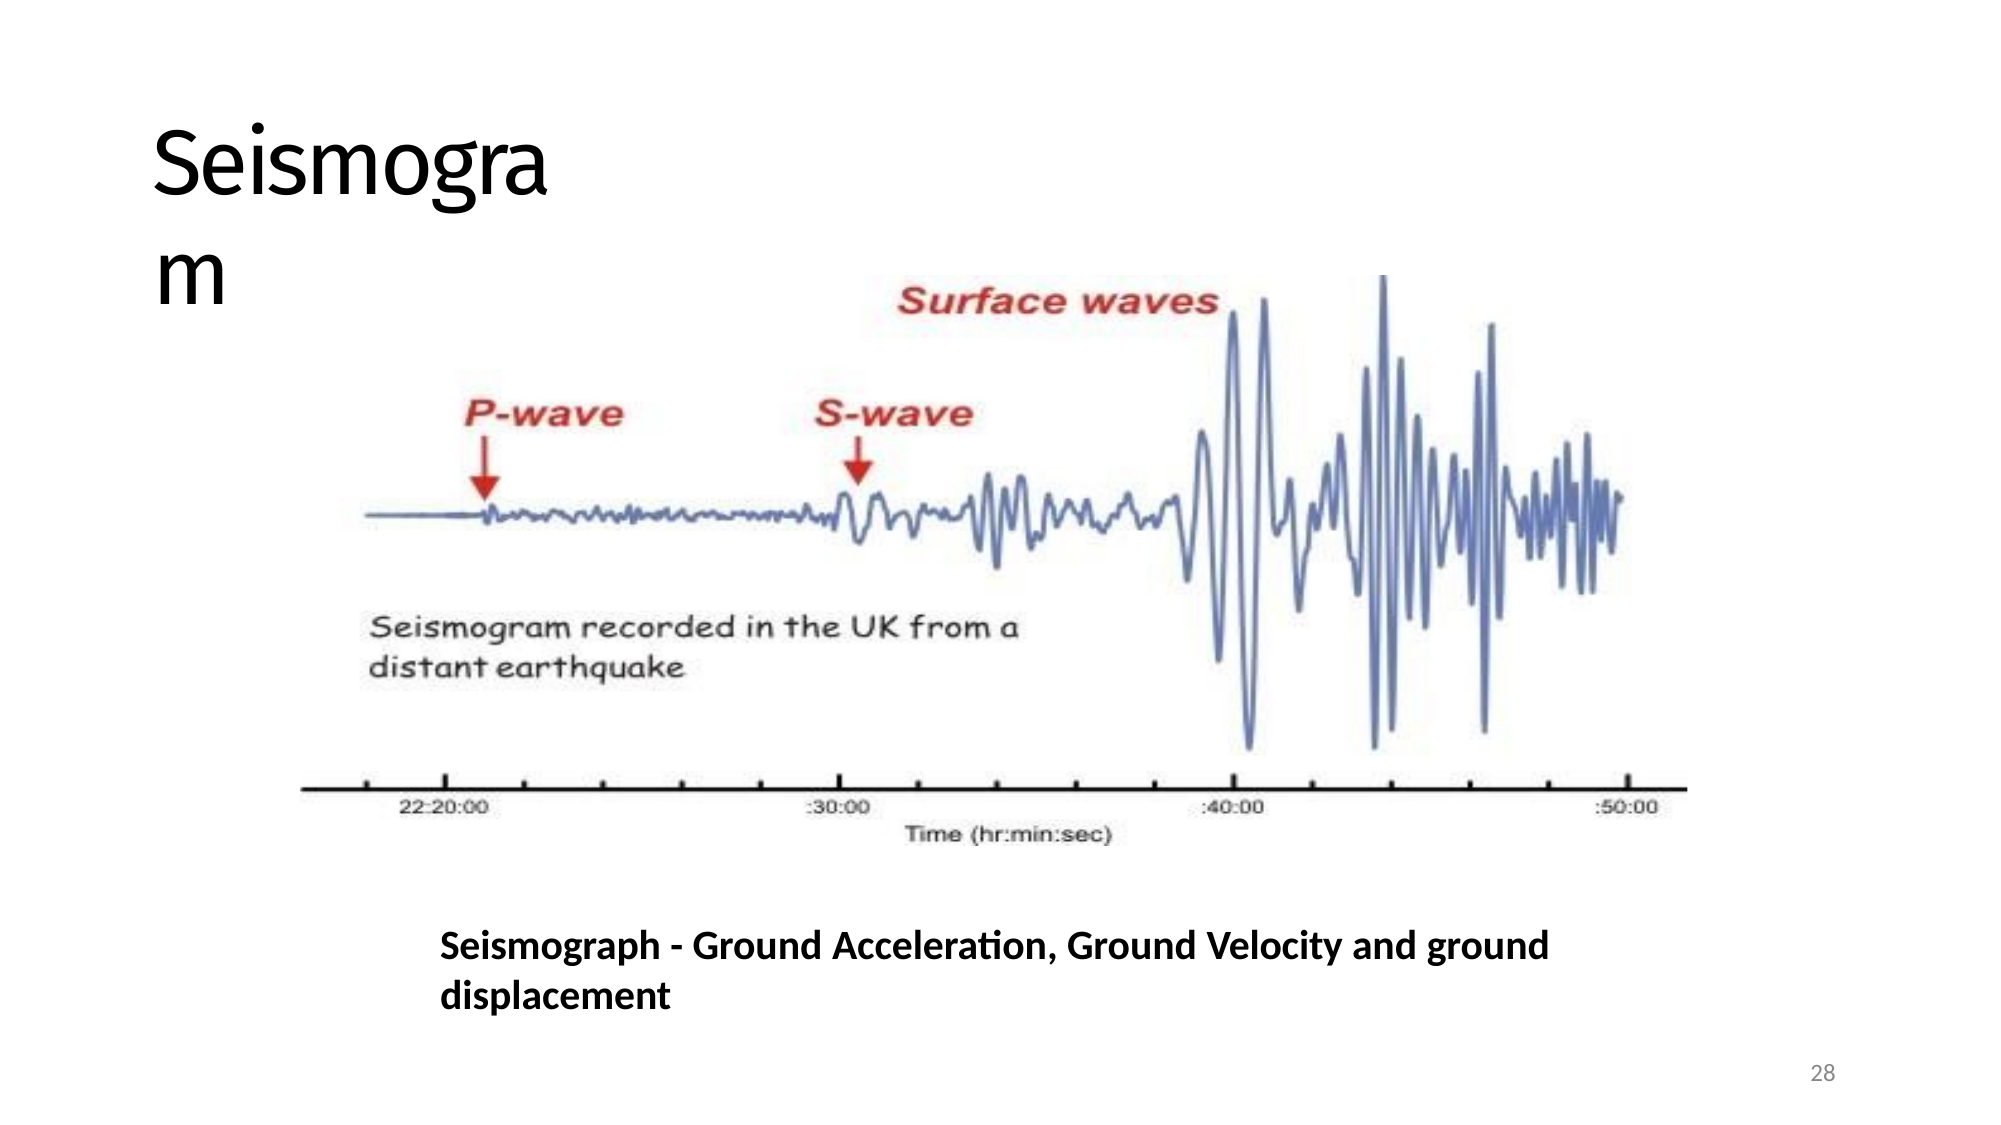

# Seismogram

Seismograph - Ground Acceleration, Ground Velocity and ground
displacement
28